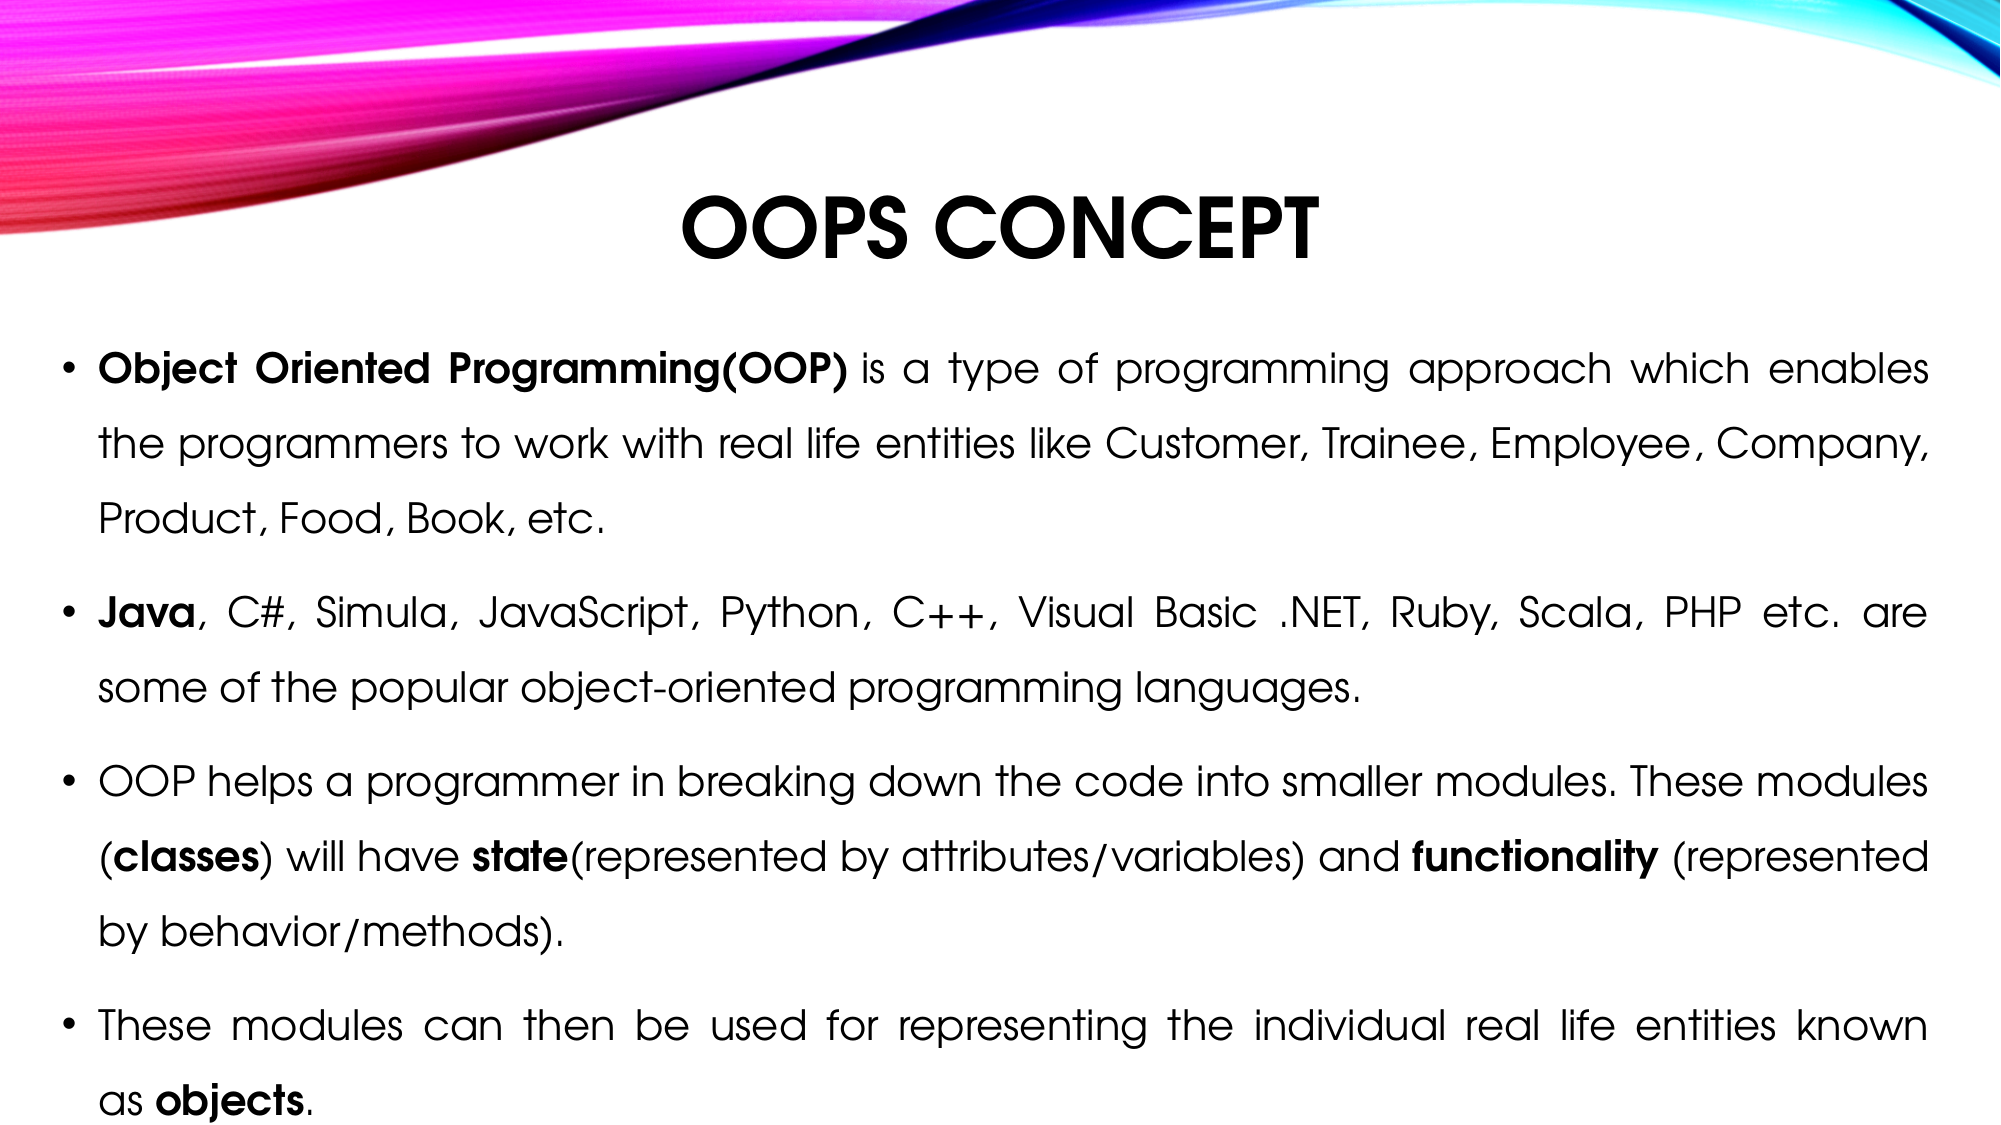

# OOPS CONCEPT
Object Oriented Programming(OOP) is a type of programming approach which enables the programmers to work with real life entities like Customer, Trainee, Employee, Company, Product, Food, Book, etc.
Java, C#, Simula, JavaScript, Python, C++, Visual Basic .NET, Ruby, Scala, PHP etc. are some of the popular object-oriented programming languages.
OOP helps a programmer in breaking down the code into smaller modules. These modules (classes) will have state(represented by attributes/variables) and functionality (represented by behavior/methods).
These modules can then be used for representing the individual real life entities known as objects.